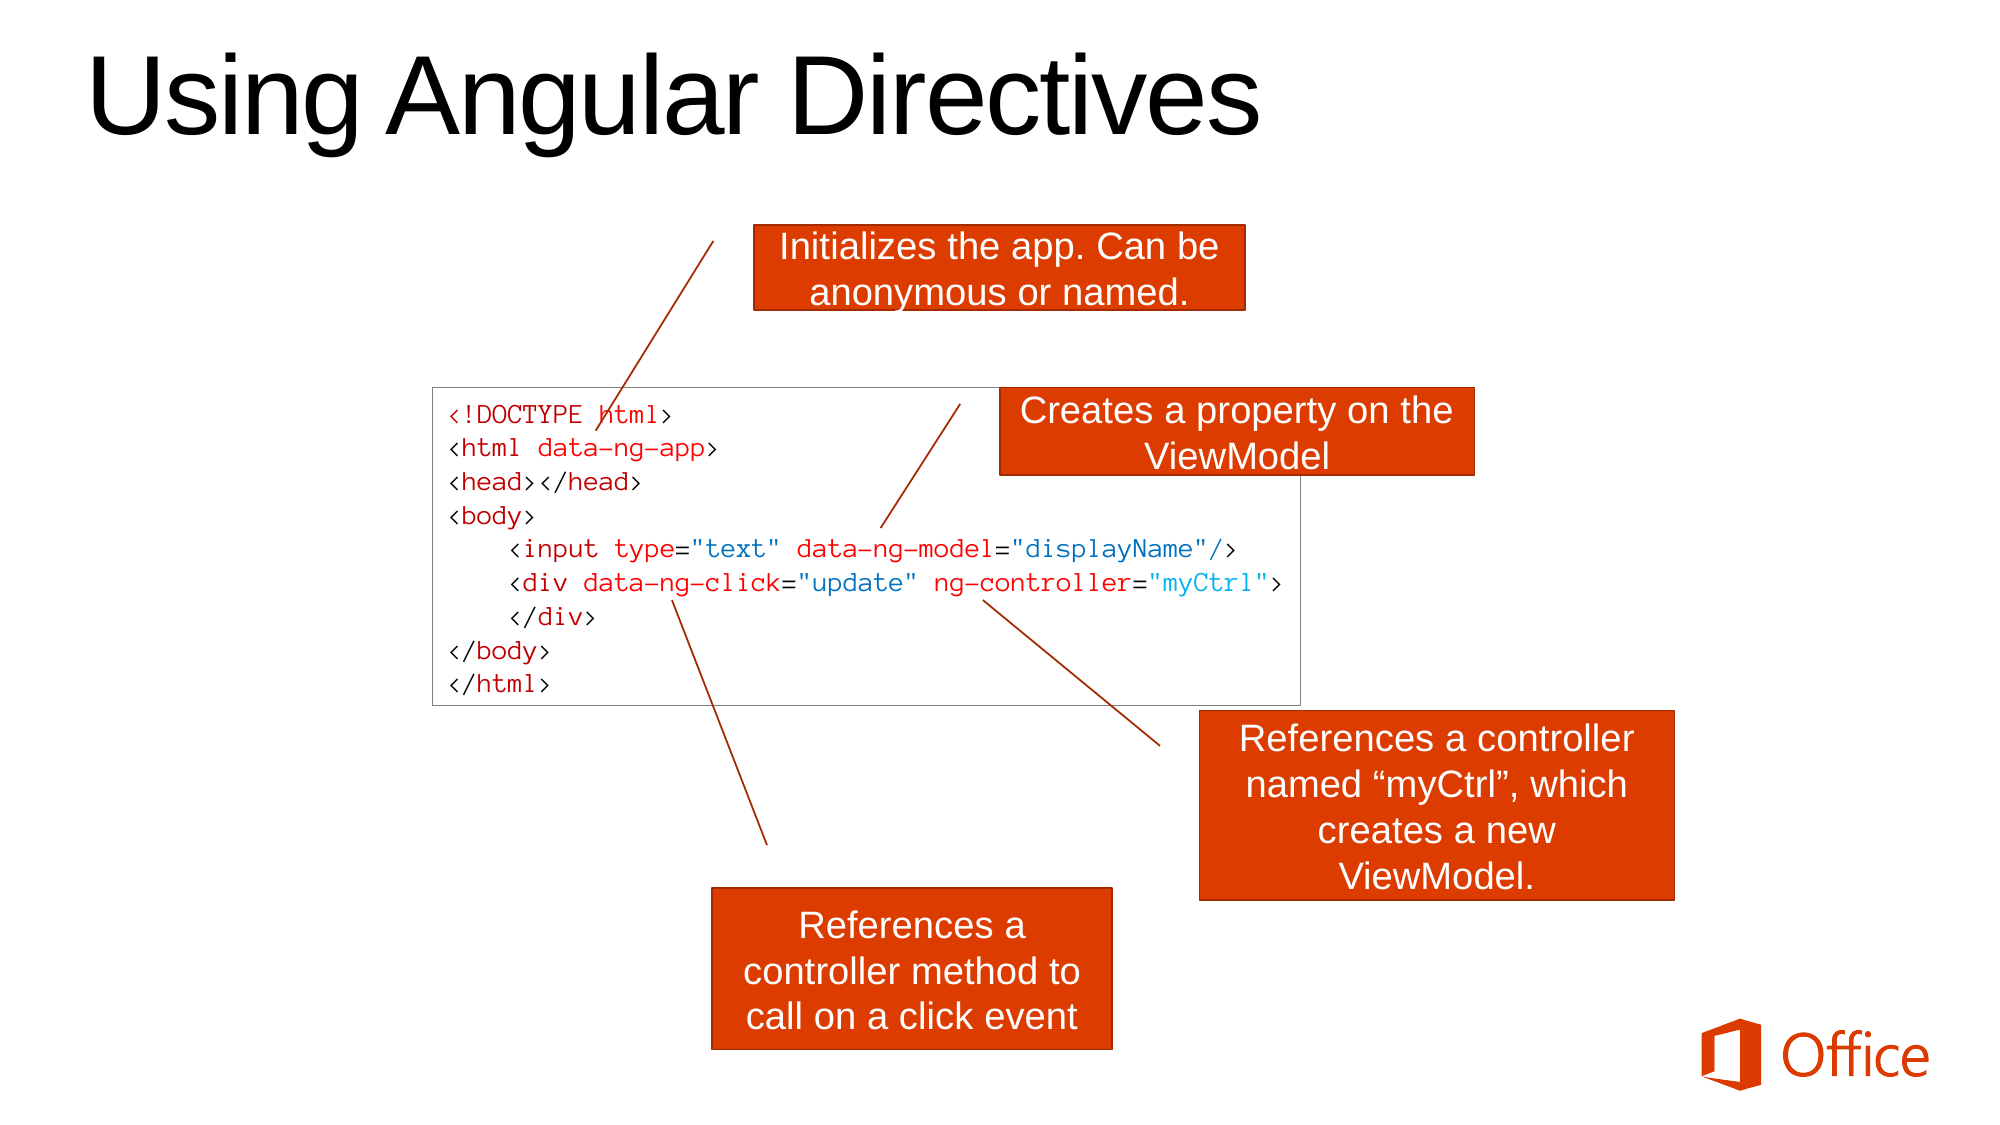

# Using Angular Directives
Initializes the app. Can be anonymous or named.
<!DOCTYPE html>
<html data-ng-app>
<head></head>
<body>
    <input type="text" data-ng-model="displayName"/>
    <div data-ng-click="update" ng-controller="myCtrl">
    </div>
</body>
</html>
Creates a property on the ViewModel
References a controller named “myCtrl”, which creates a new ViewModel.
References a controller method to call on a click event